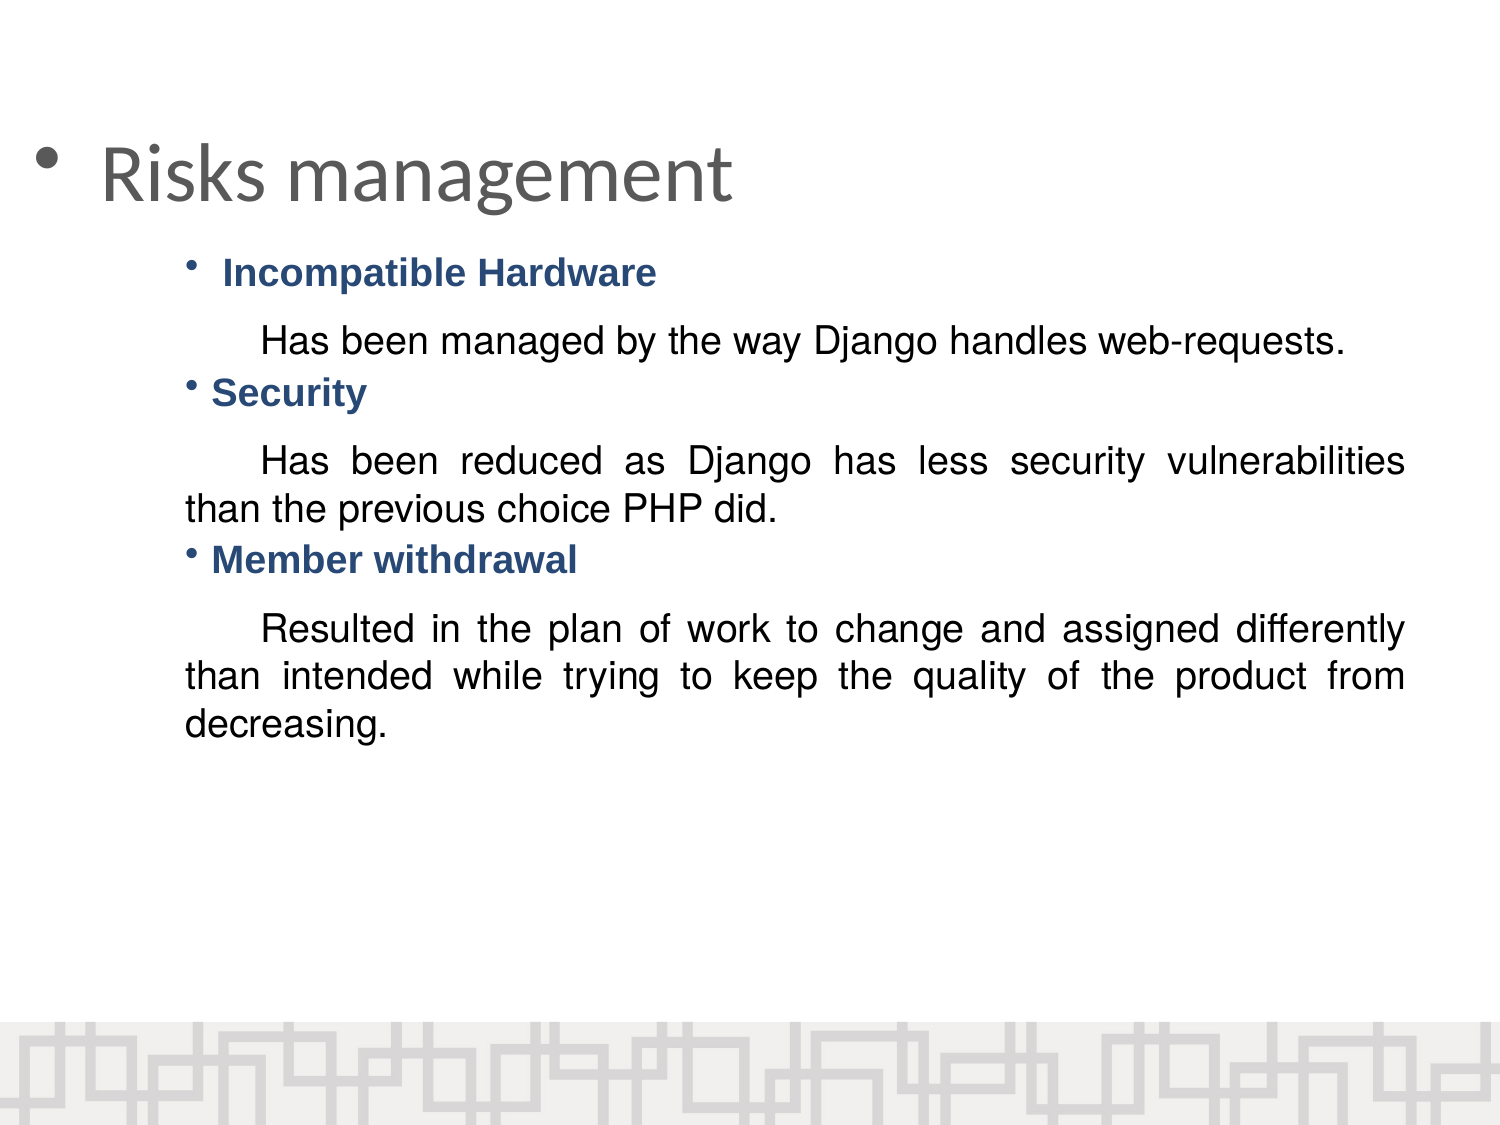

Risks management
 Incompatible Hardware
Has been managed by the way Django handles web-requests.
Security
Has been reduced as Django has less security vulnerabilities than the previous choice PHP did.
Member withdrawal
Resulted in the plan of work to change and assigned differently than intended while trying to keep the quality of the product from decreasing.